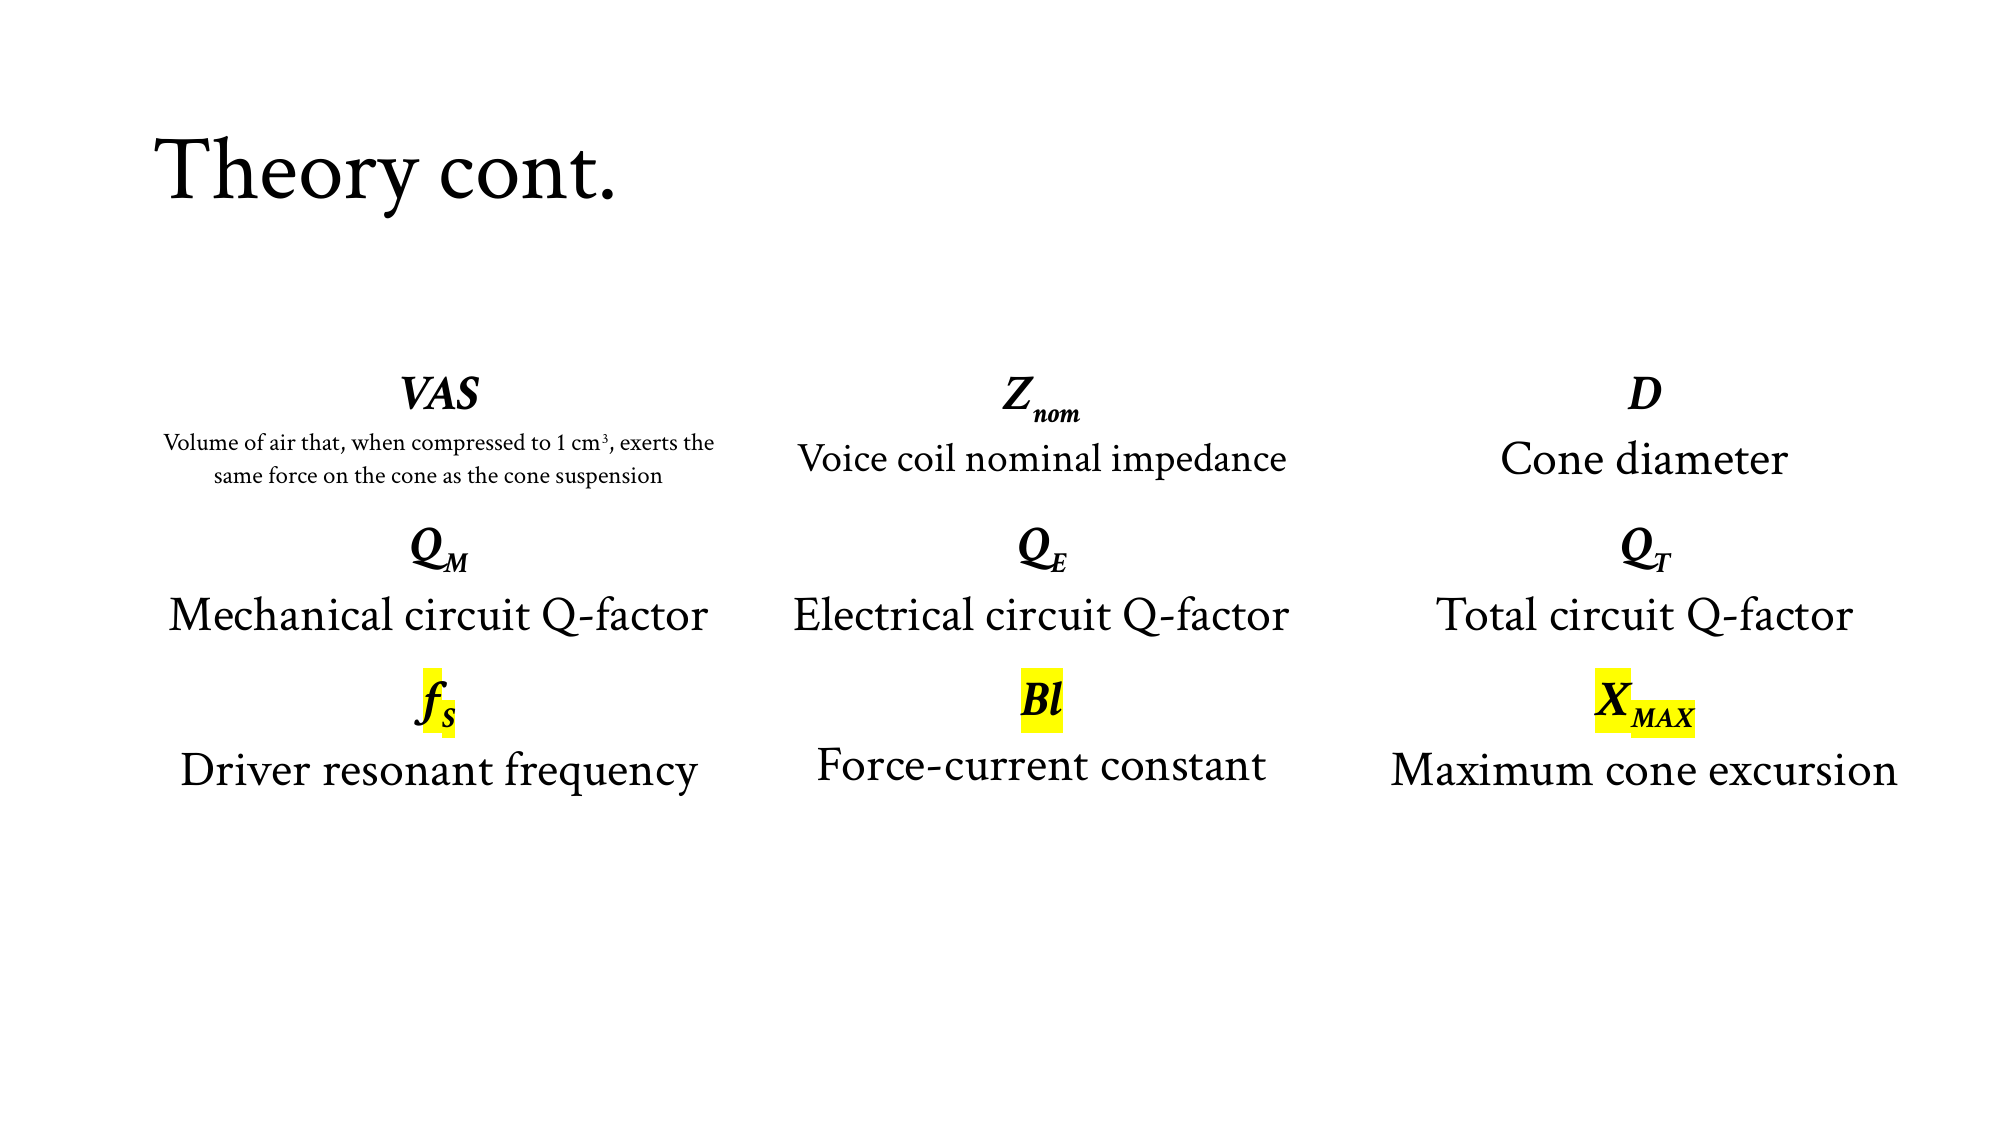

# Theory cont.
| VAS Volume of air that, when compressed to 1 cm3, exerts the same force on the cone as the cone suspension | Znom Voice coil nominal impedance | D Cone diameter |
| --- | --- | --- |
| QM Mechanical circuit Q-factor | QE Electrical circuit Q-factor | QT Total circuit Q-factor |
| fS Driver resonant frequency | Bl Force-current constant | XMAX Maximum cone excursion |